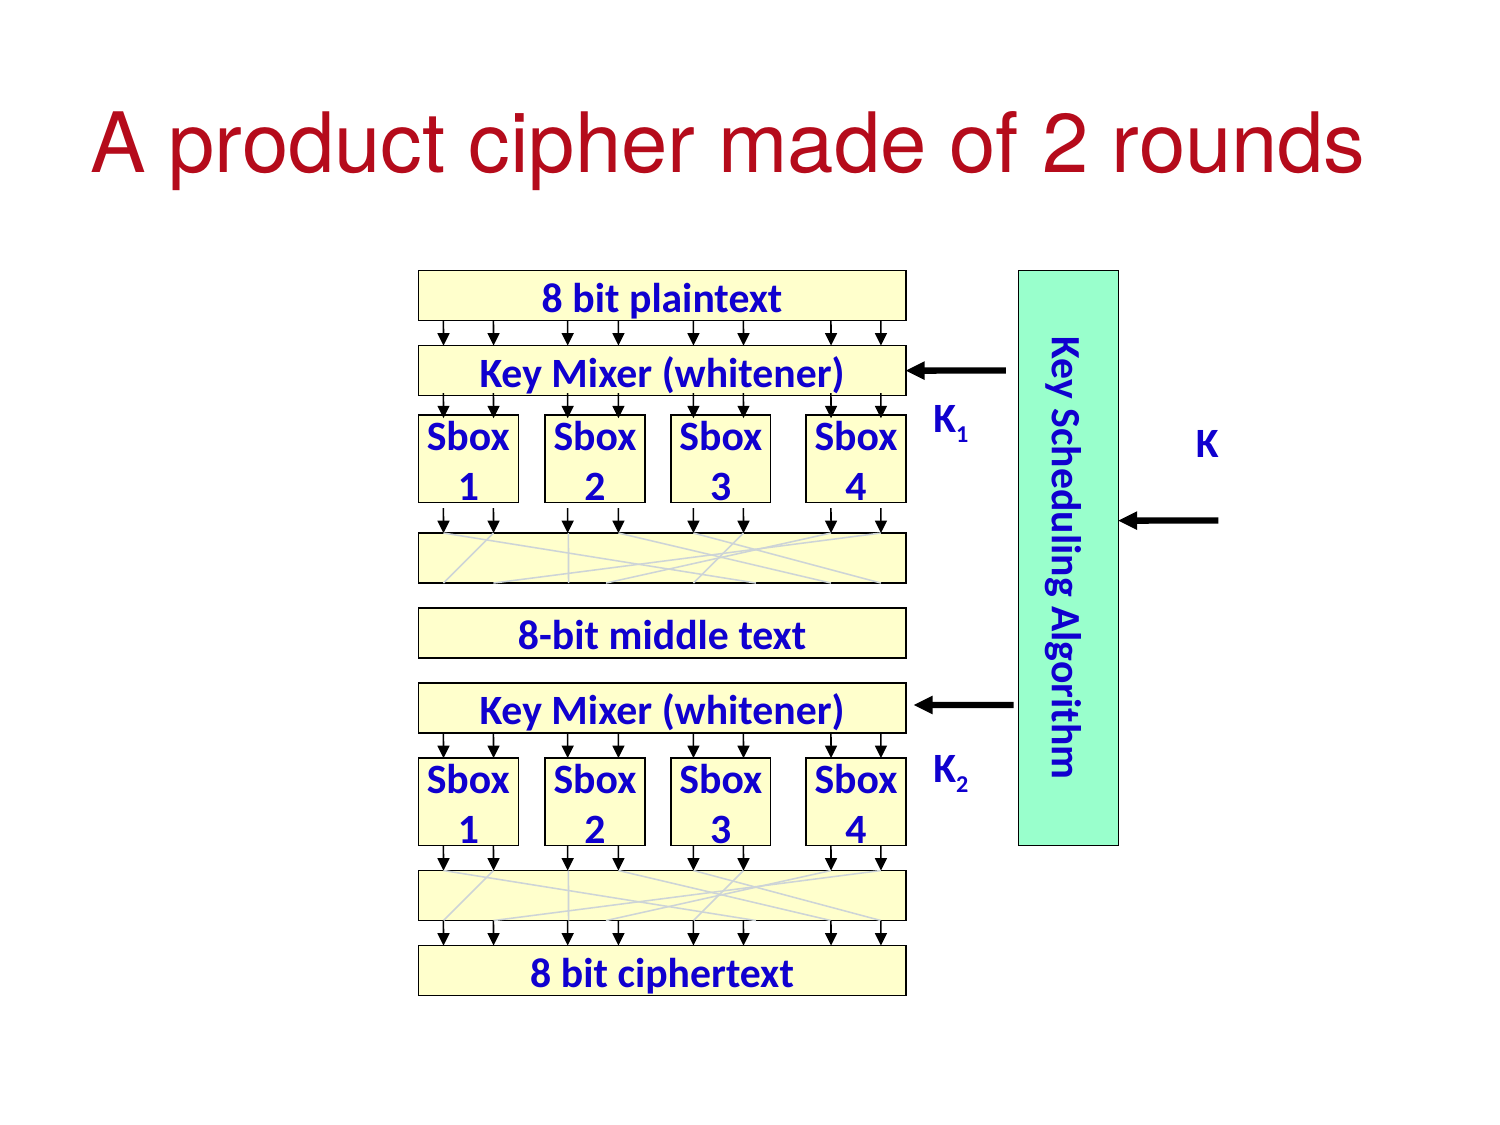

# A product cipher made of 2 rounds
8 bit plaintext
Key Scheduling Algorithm

Key Mixer (whitener)

K1

K
Sbox
1
Sbox
2
Sbox
3
Sbox
4

8-bit middle text
Key Mixer (whitener)

K2
Sbox
1
Sbox
2
Sbox
3
Sbox
4

8 bit ciphertext